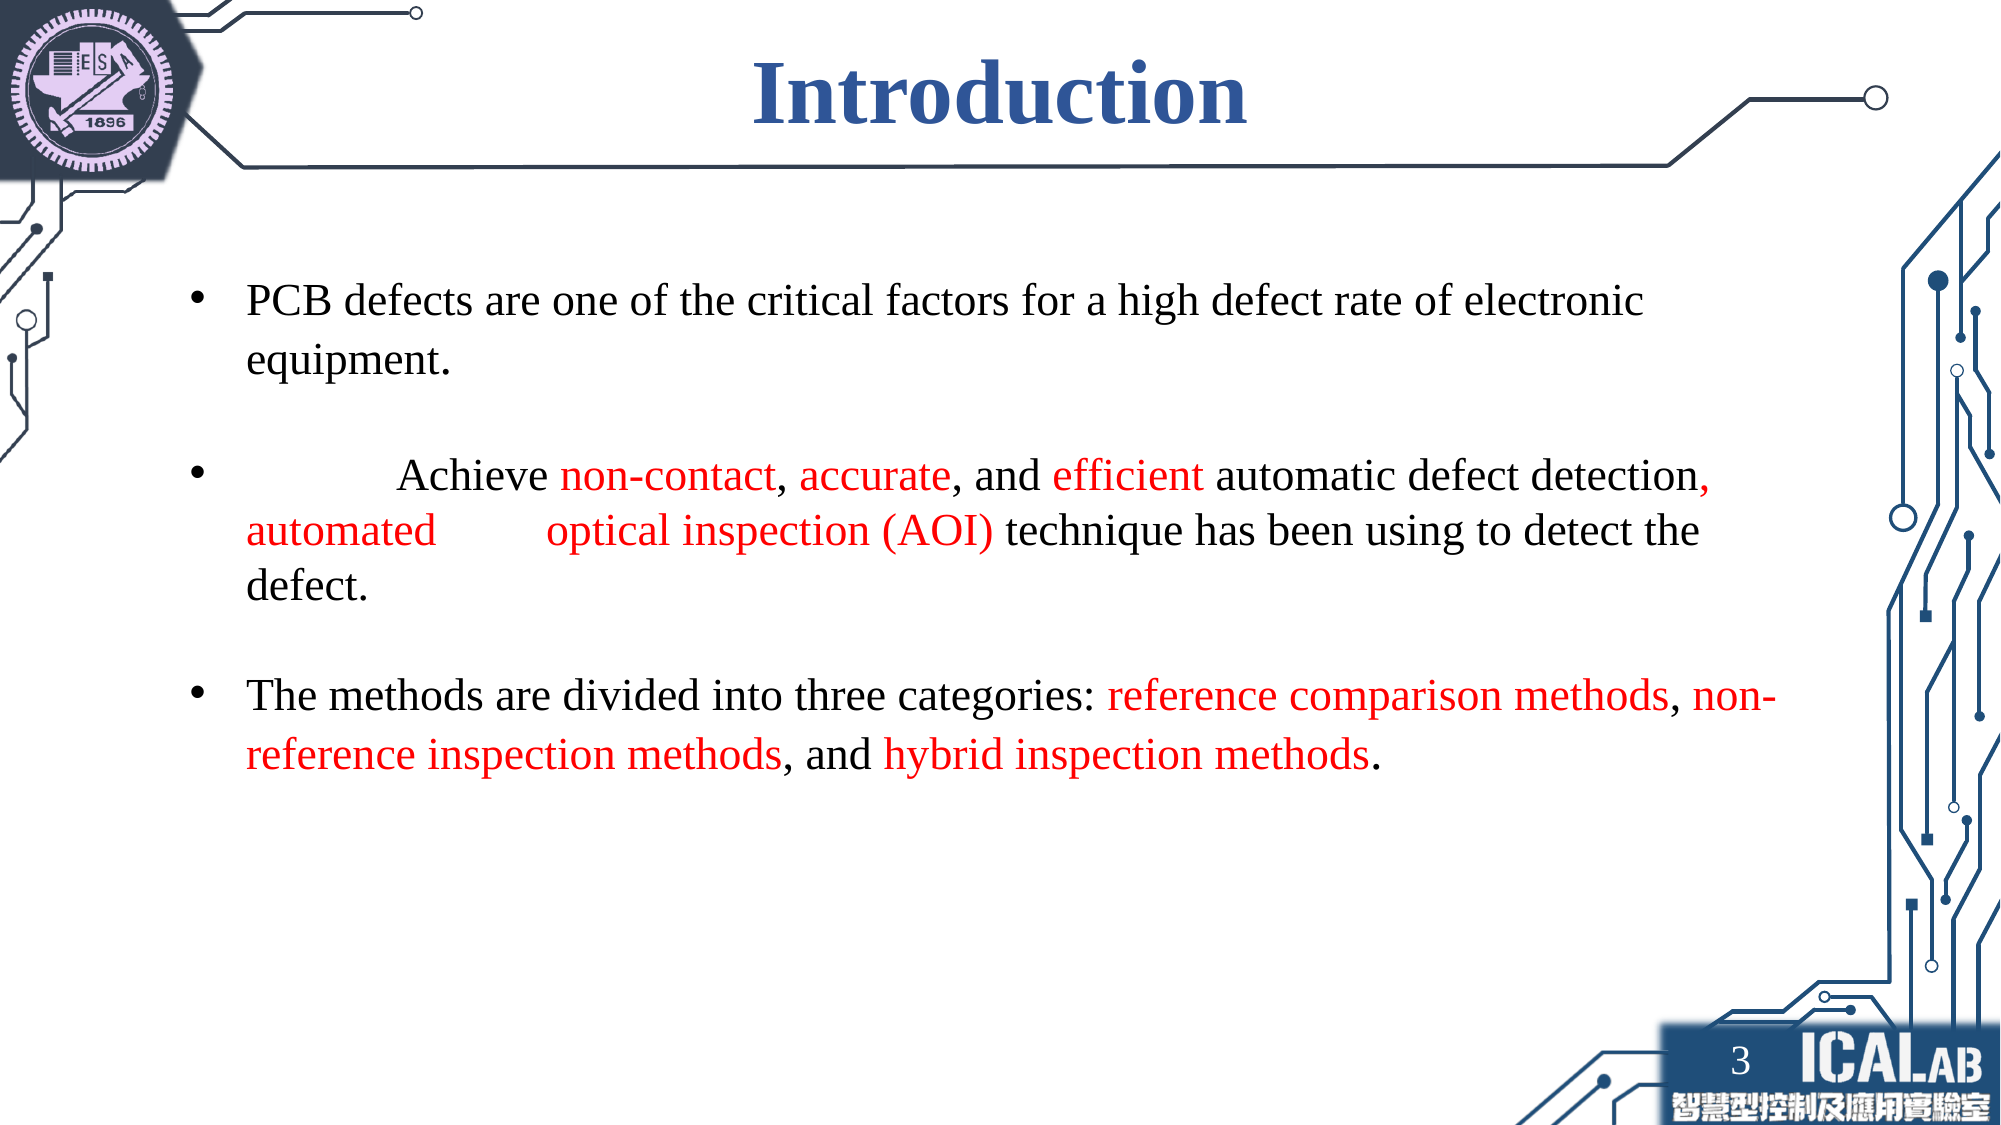

# Introduction

PCB defects are one of the critical factors for a high defect rate of electronic equipment.

	Achieve non-contact, accurate, and efficient automatic defect detection, automated 	optical inspection (AOI) technique has been using to detect the defect.

The methods are divided into three categories: reference comparison methods, non-reference inspection methods, and hybrid inspection methods.
3